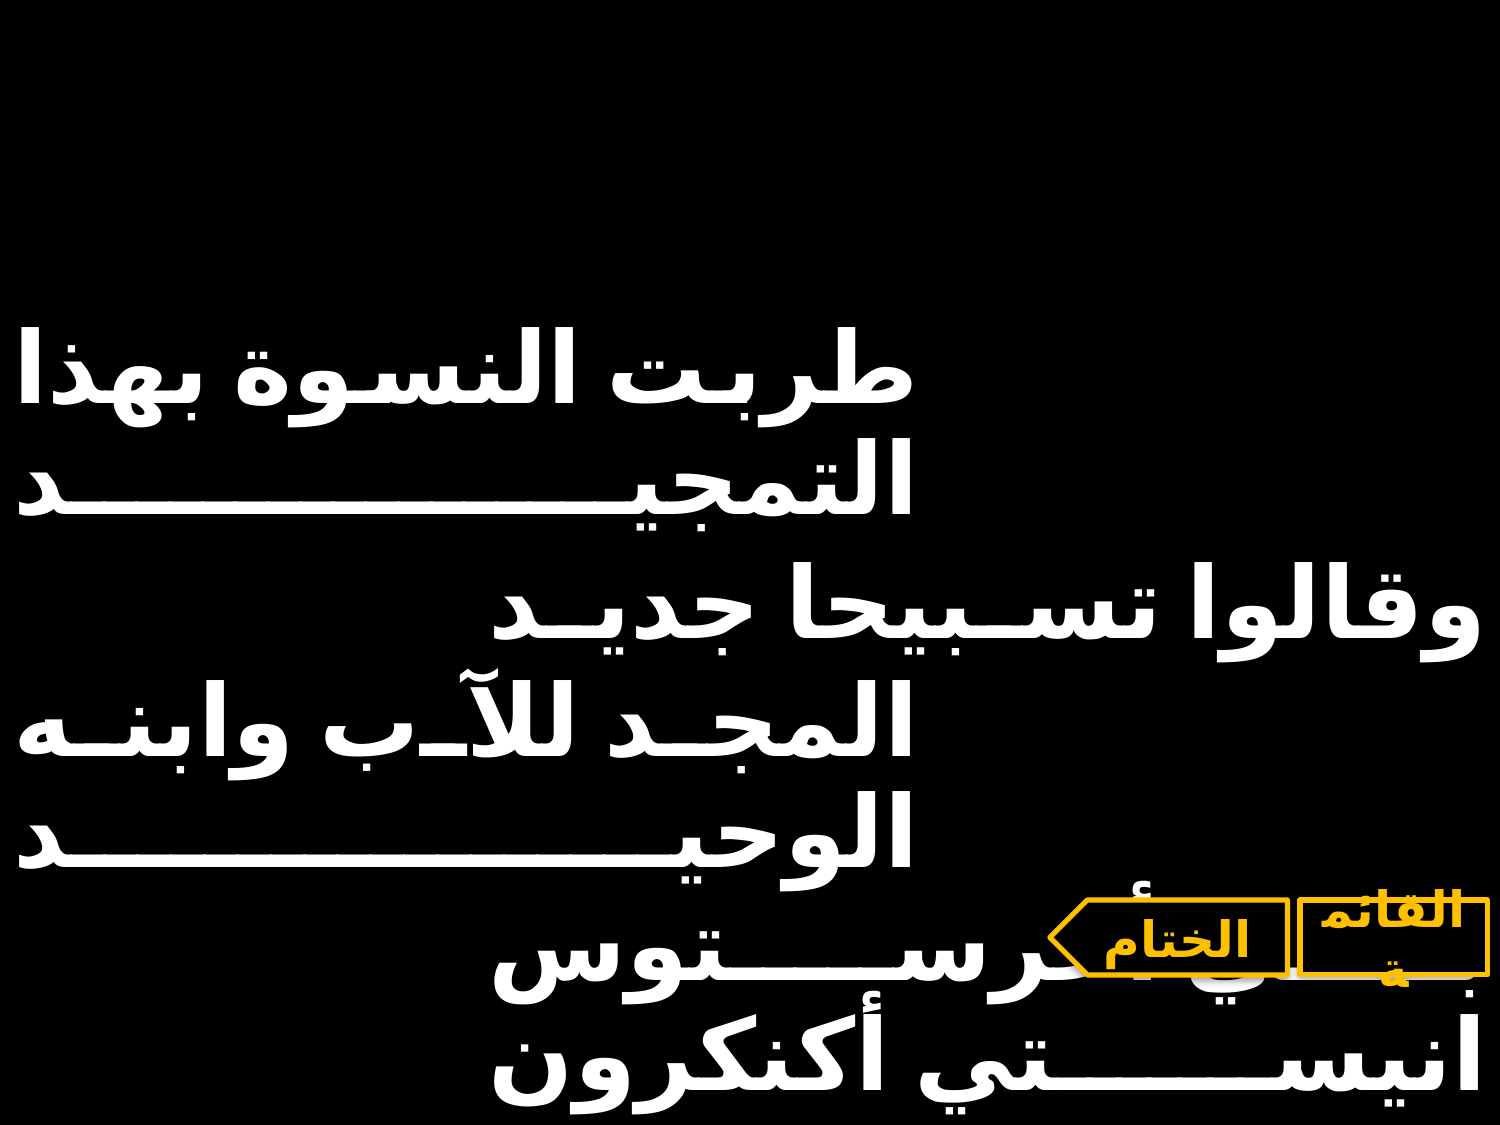

| طربت النسوة بهذا التمجيد |  |  |
| --- | --- | --- |
|  | وقالوا تسبيحا جديد |  |
| المجد للآب وابنه الوحيد |  |  |
|  | بي أخرستوس انيستي أكنكرون |  |
الختام
القائمة